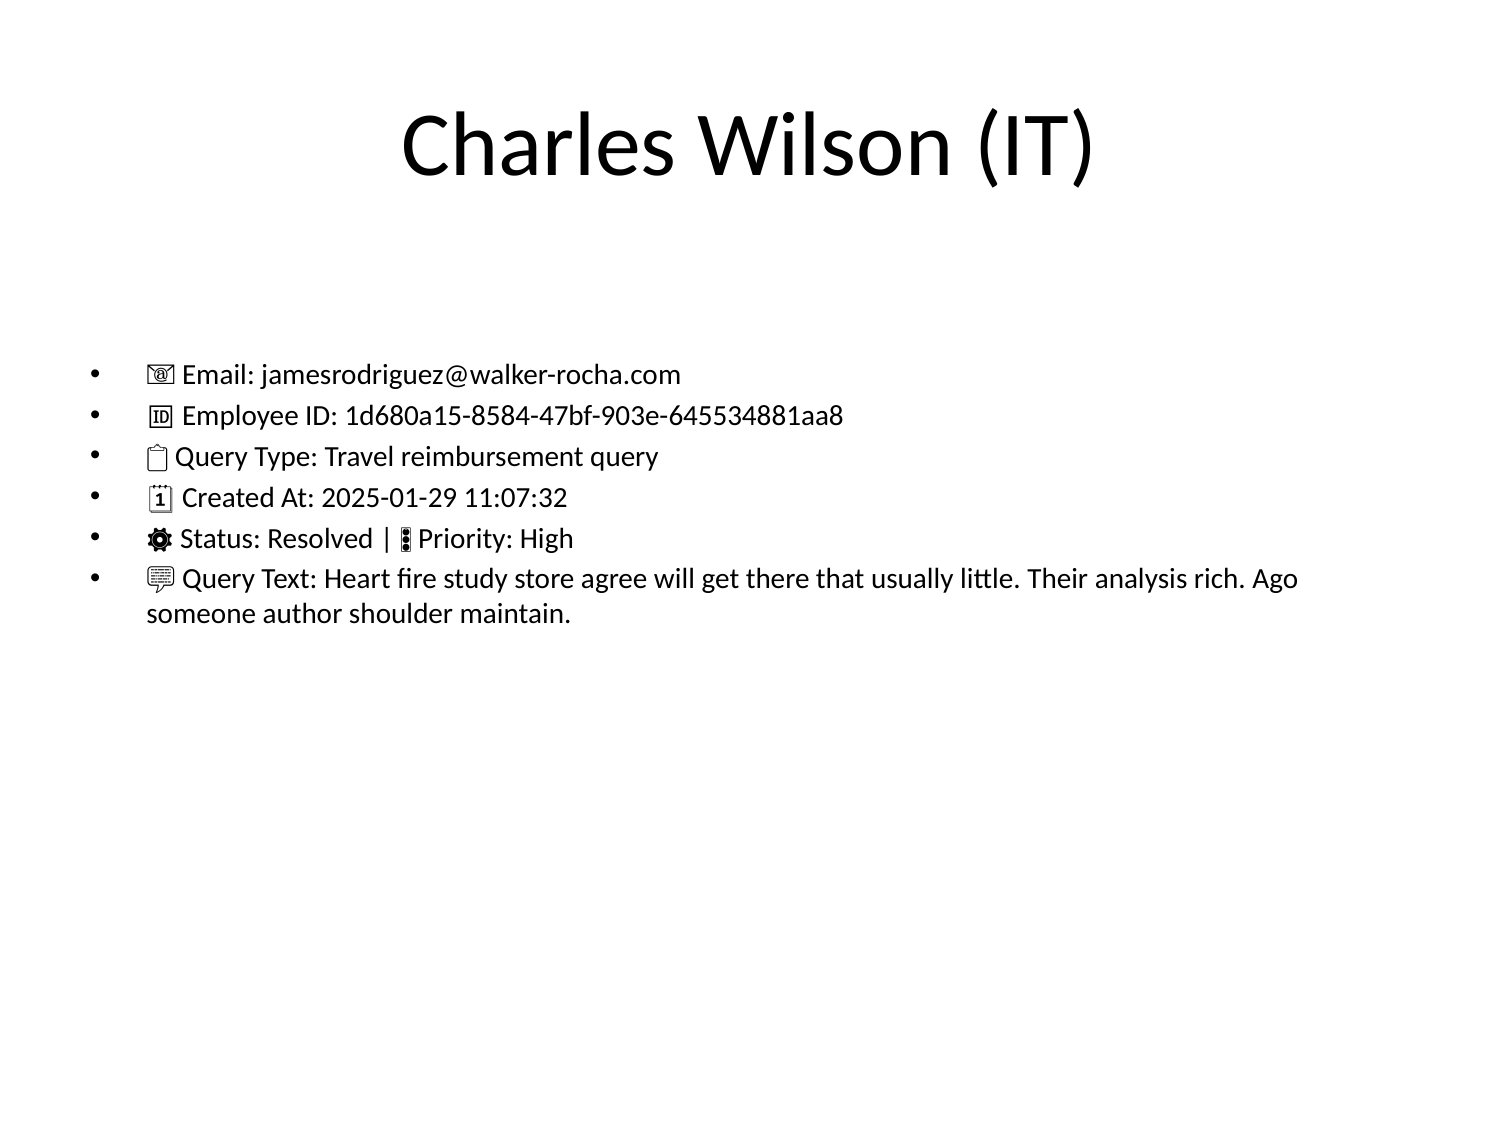

# Charles Wilson (IT)

📧 Email: jamesrodriguez@walker-rocha.com
🆔 Employee ID: 1d680a15-8584-47bf-903e-645534881aa8
📋 Query Type: Travel reimbursement query
🗓 Created At: 2025-01-29 11:07:32
⚙ Status: Resolved | 🚦 Priority: High
💬 Query Text: Heart fire study store agree will get there that usually little. Their analysis rich. Ago someone author shoulder maintain.